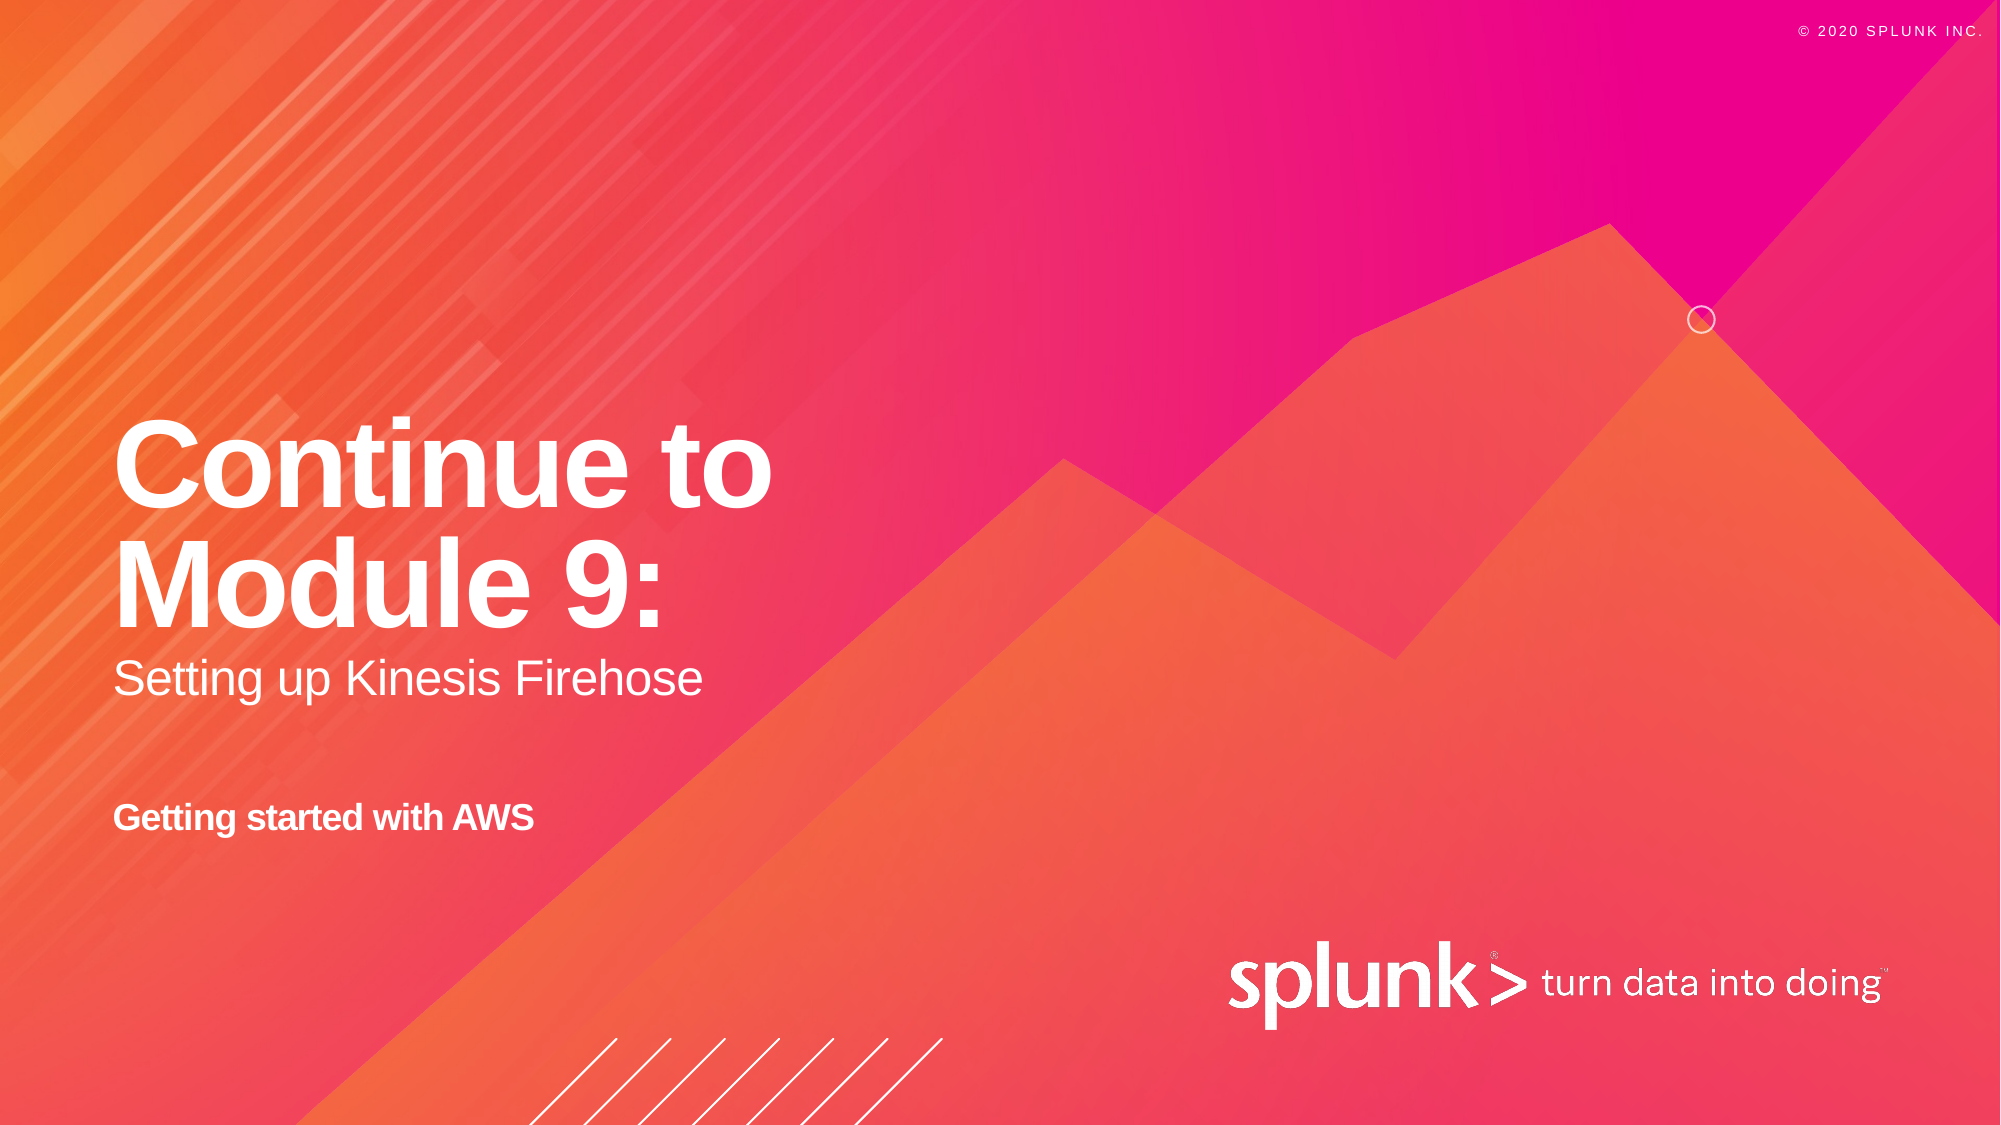

# Continue to Module 9:
Setting up Kinesis Firehose
Getting started with AWS